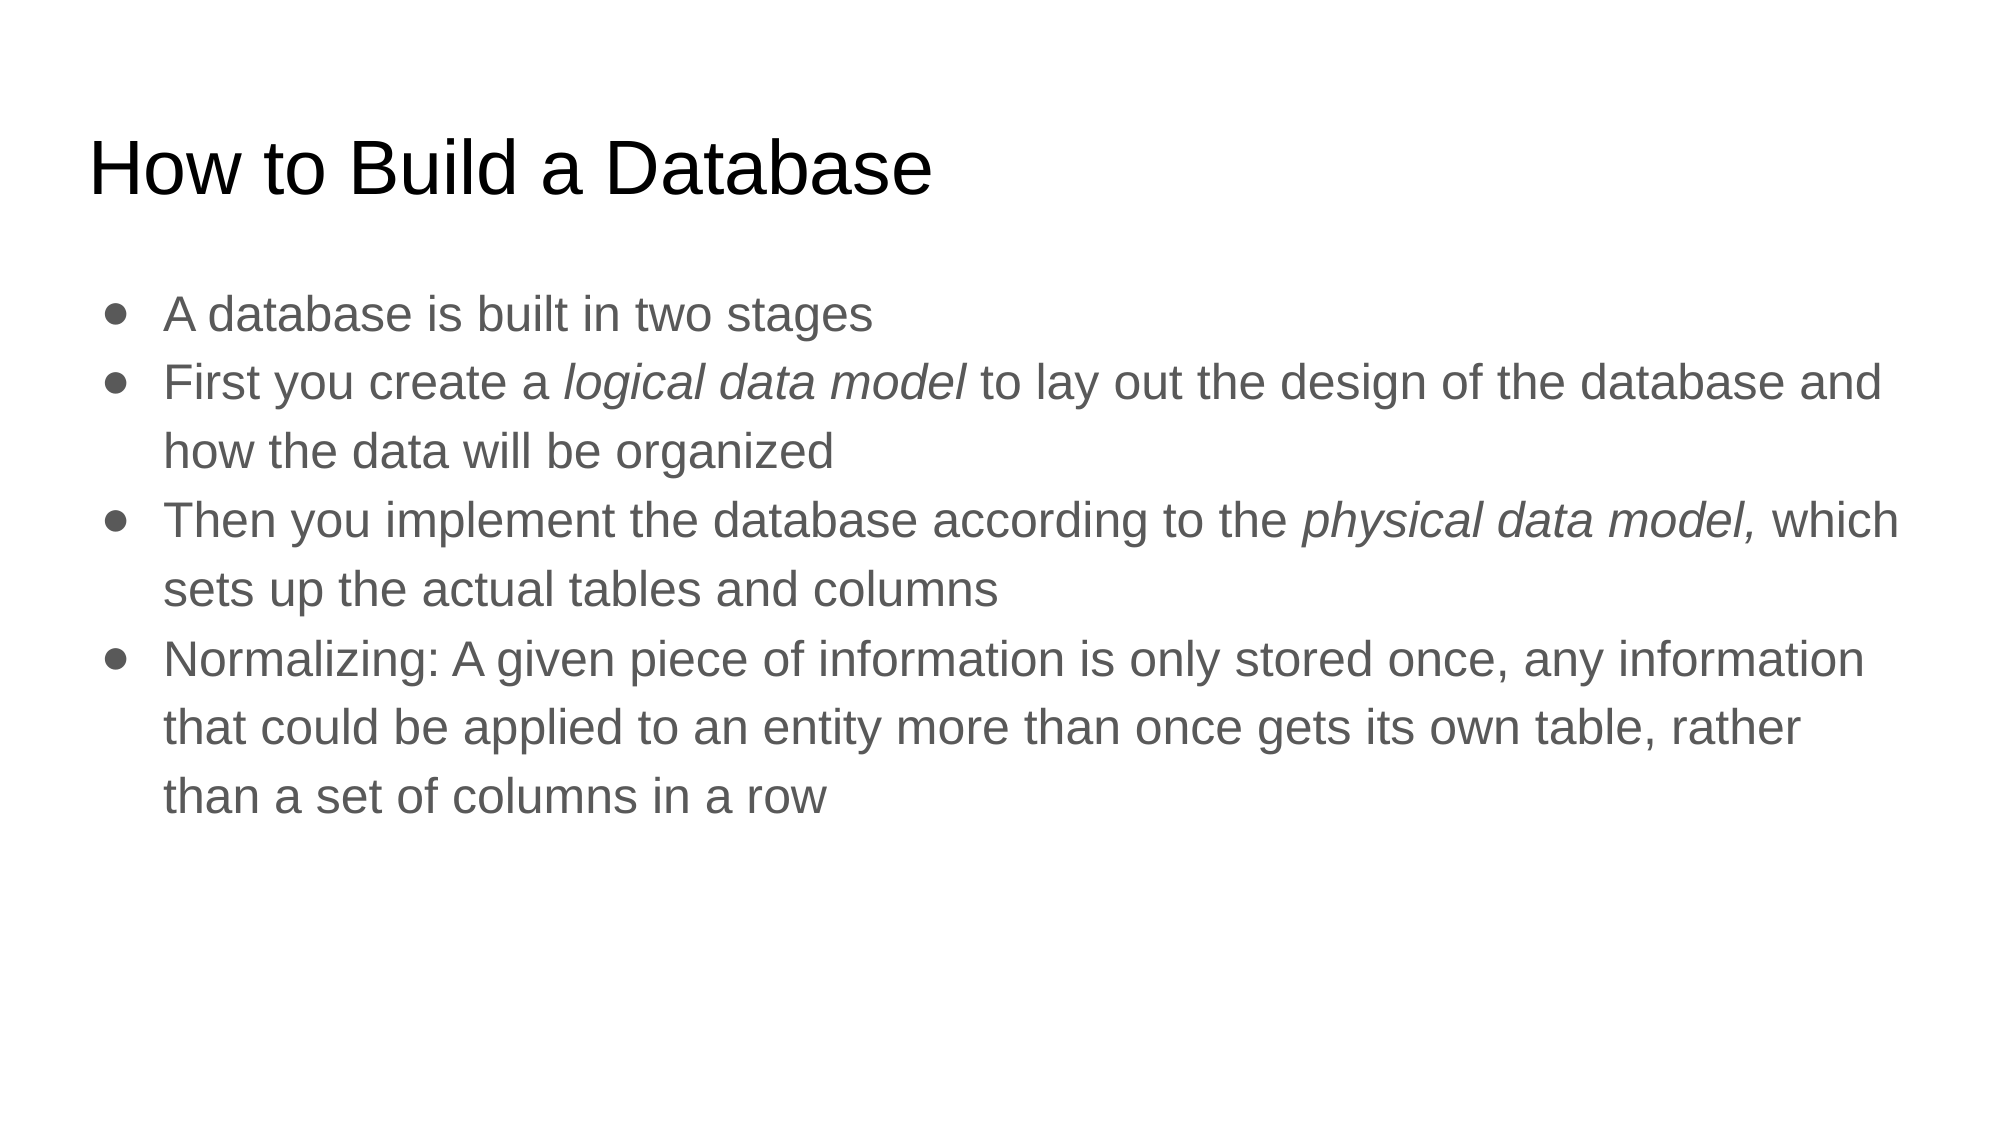

# How to Build a Database
A database is built in two stages
First you create a logical data model to lay out the design of the database and how the data will be organized
Then you implement the database according to the physical data model, which sets up the actual tables and columns
Normalizing: A given piece of information is only stored once, any information that could be applied to an entity more than once gets its own table, rather than a set of columns in a row